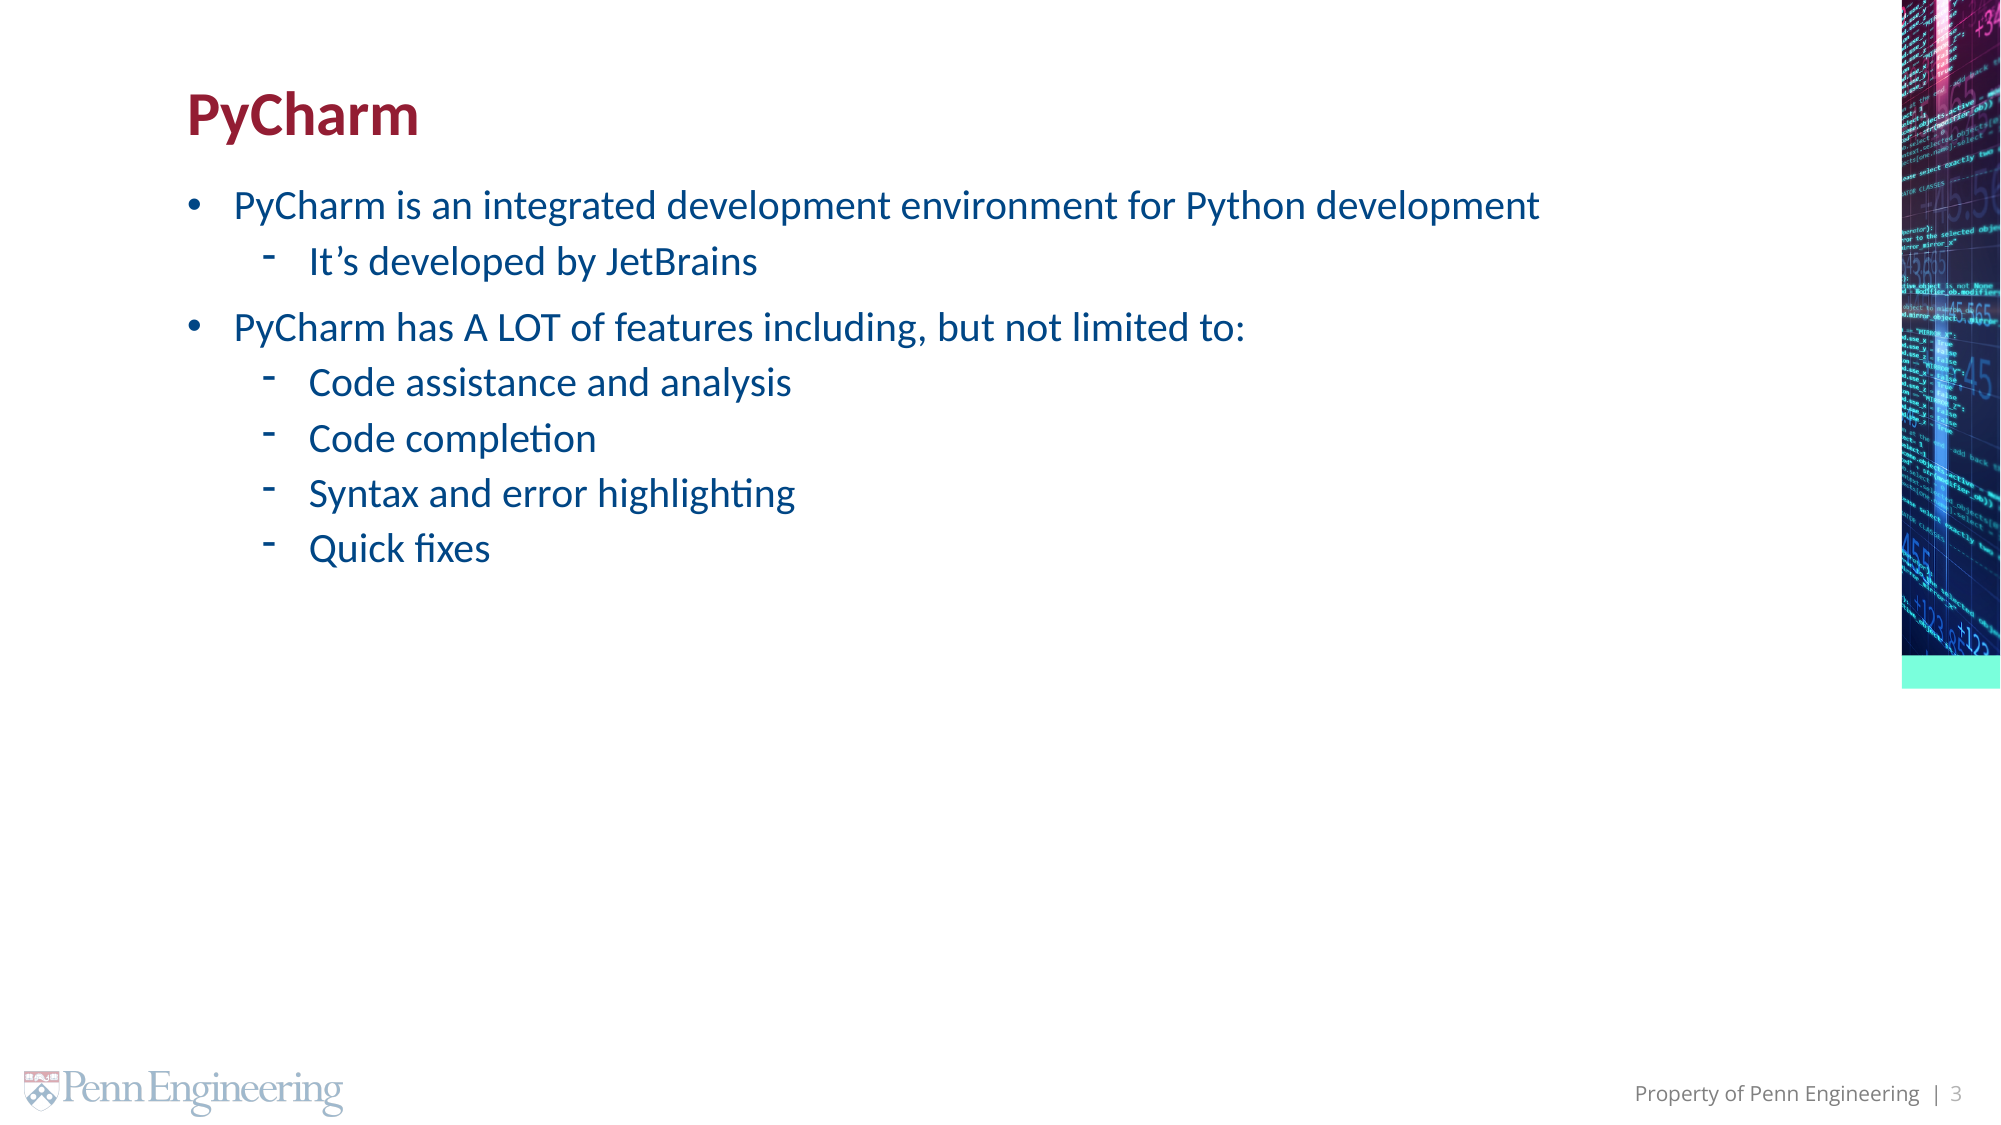

# PyCharm
PyCharm is an integrated development environment for Python development
It’s developed by JetBrains
PyCharm has A LOT of features including, but not limited to:
Code assistance and analysis
Code completion
Syntax and error highlighting
Quick fixes

3